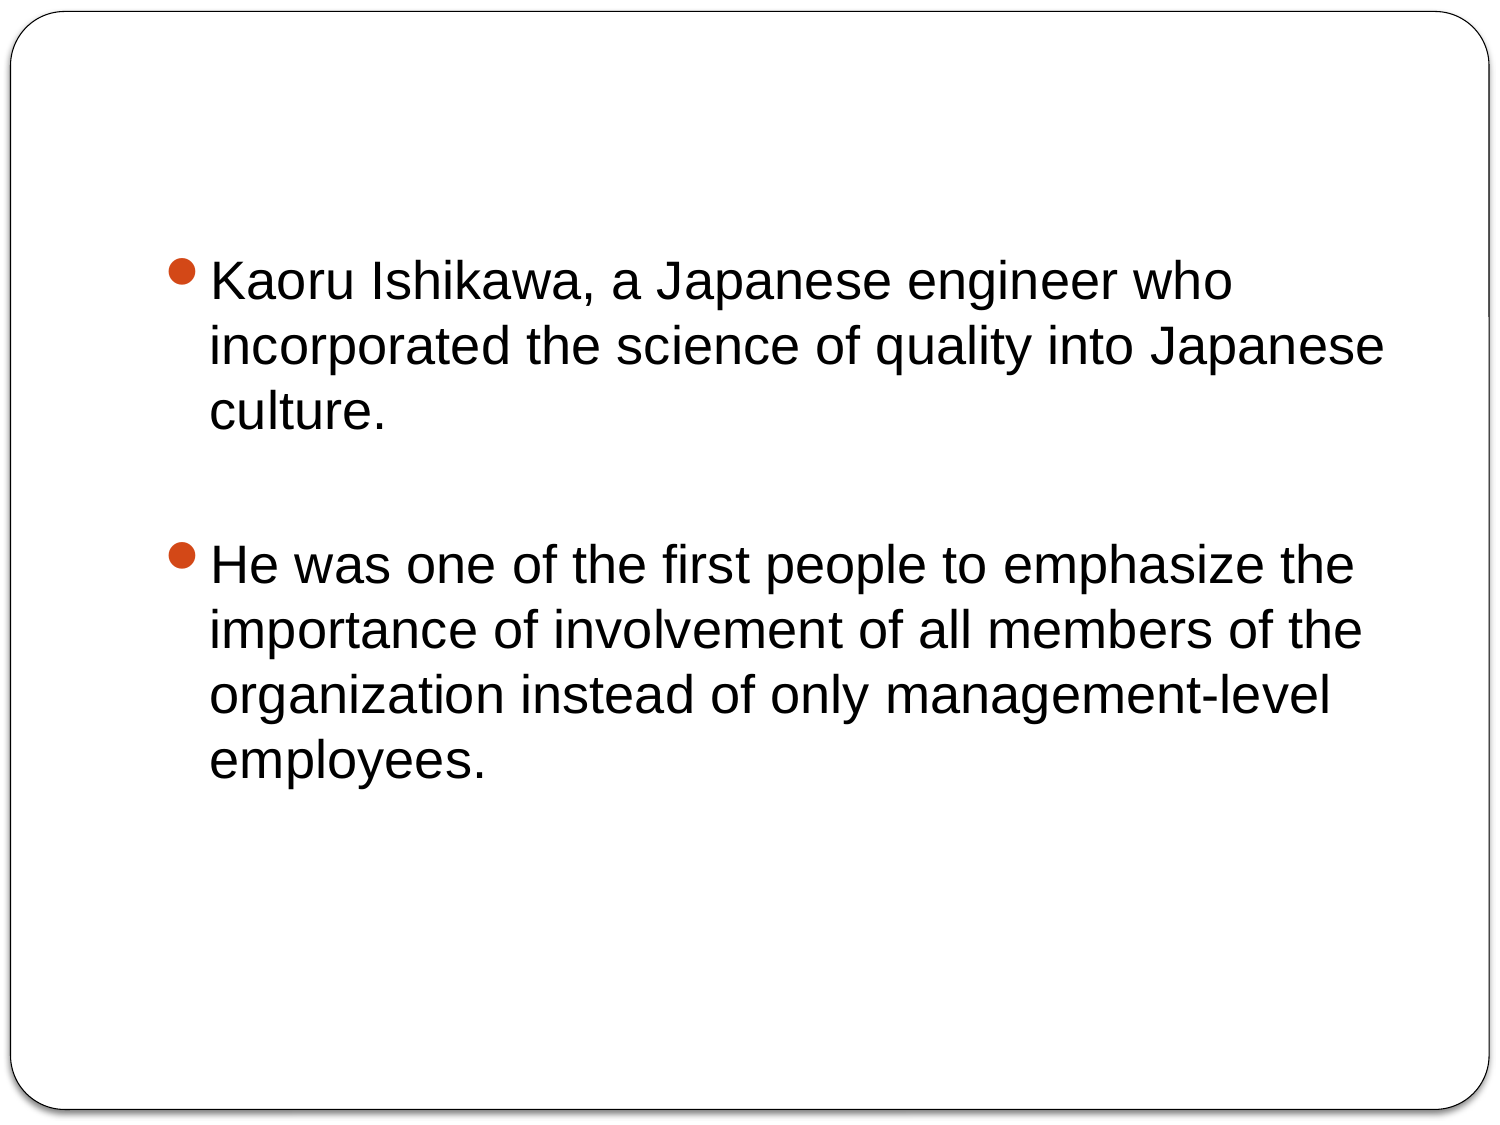

#
Kaoru Ishikawa, a Japanese engineer who incorporated the science of quality into Japanese culture.

He was one of the first people to emphasize the importance of involvement of all members of the organization instead of only management-level employees.